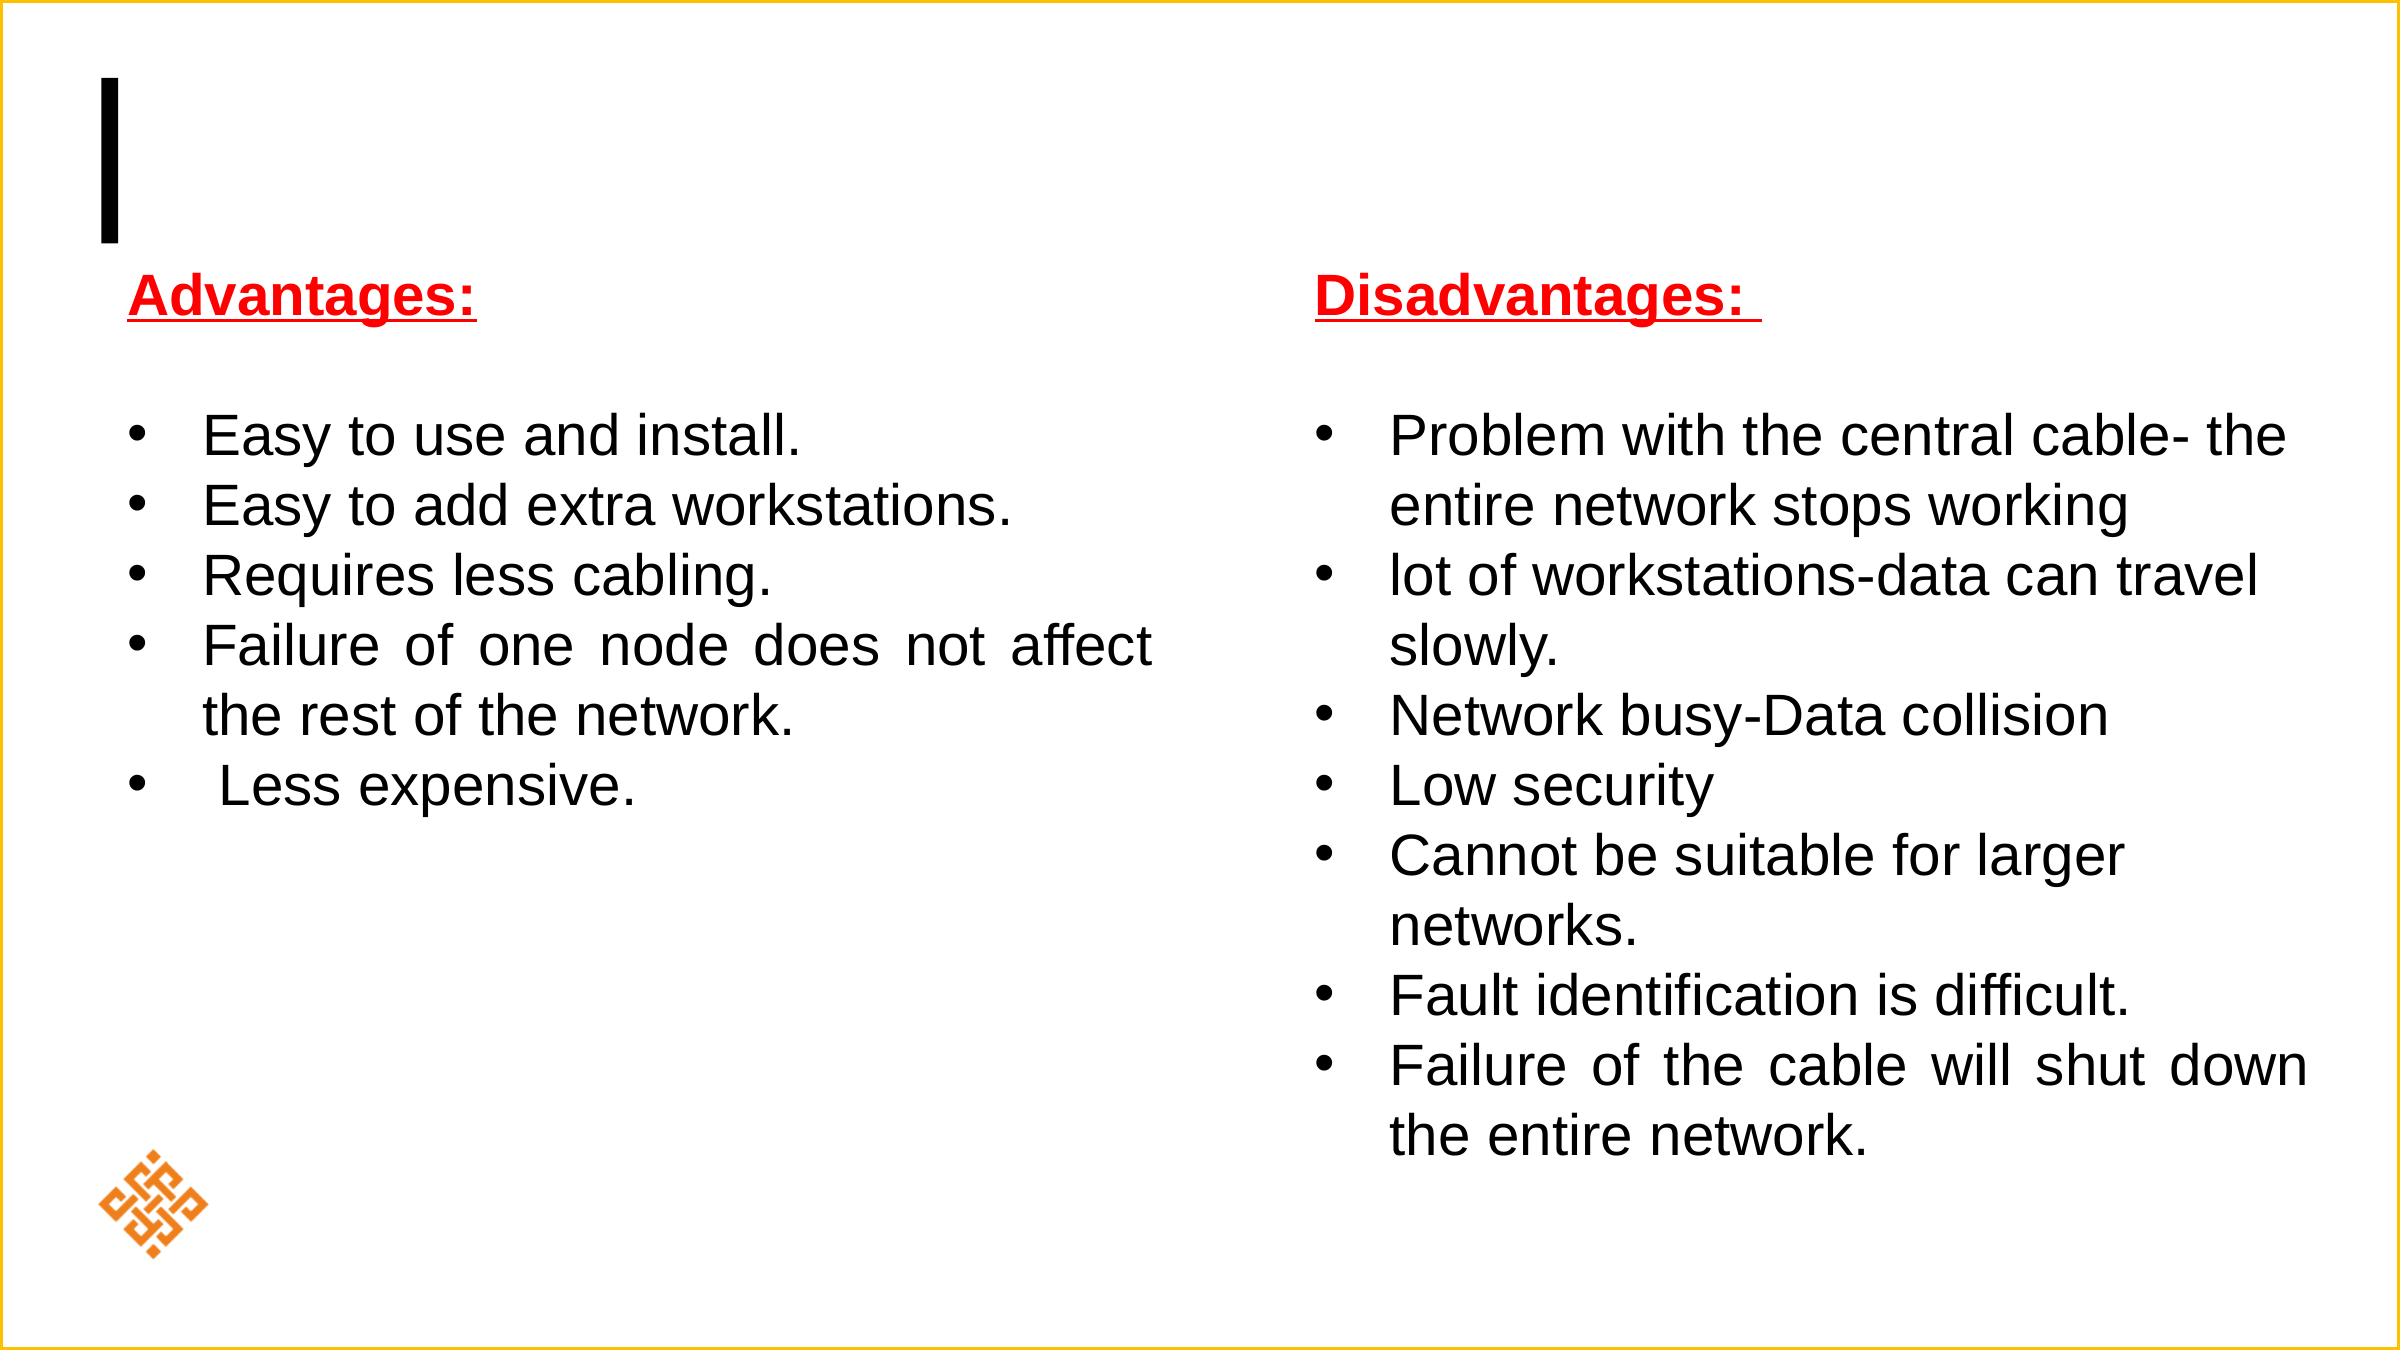

Advantages:

Easy to use and install.
Easy to add extra workstations.
Requires less cabling.
Failure of one node does not affect the rest of the network.
 Less expensive.

Disadvantages:

Problem with the central cable- the entire network stops working
lot of workstations-data can travel slowly.
Network busy-Data collision
Low security
Cannot be suitable for larger networks.
Fault identification is difficult.
Failure of the cable will shut down the entire network.